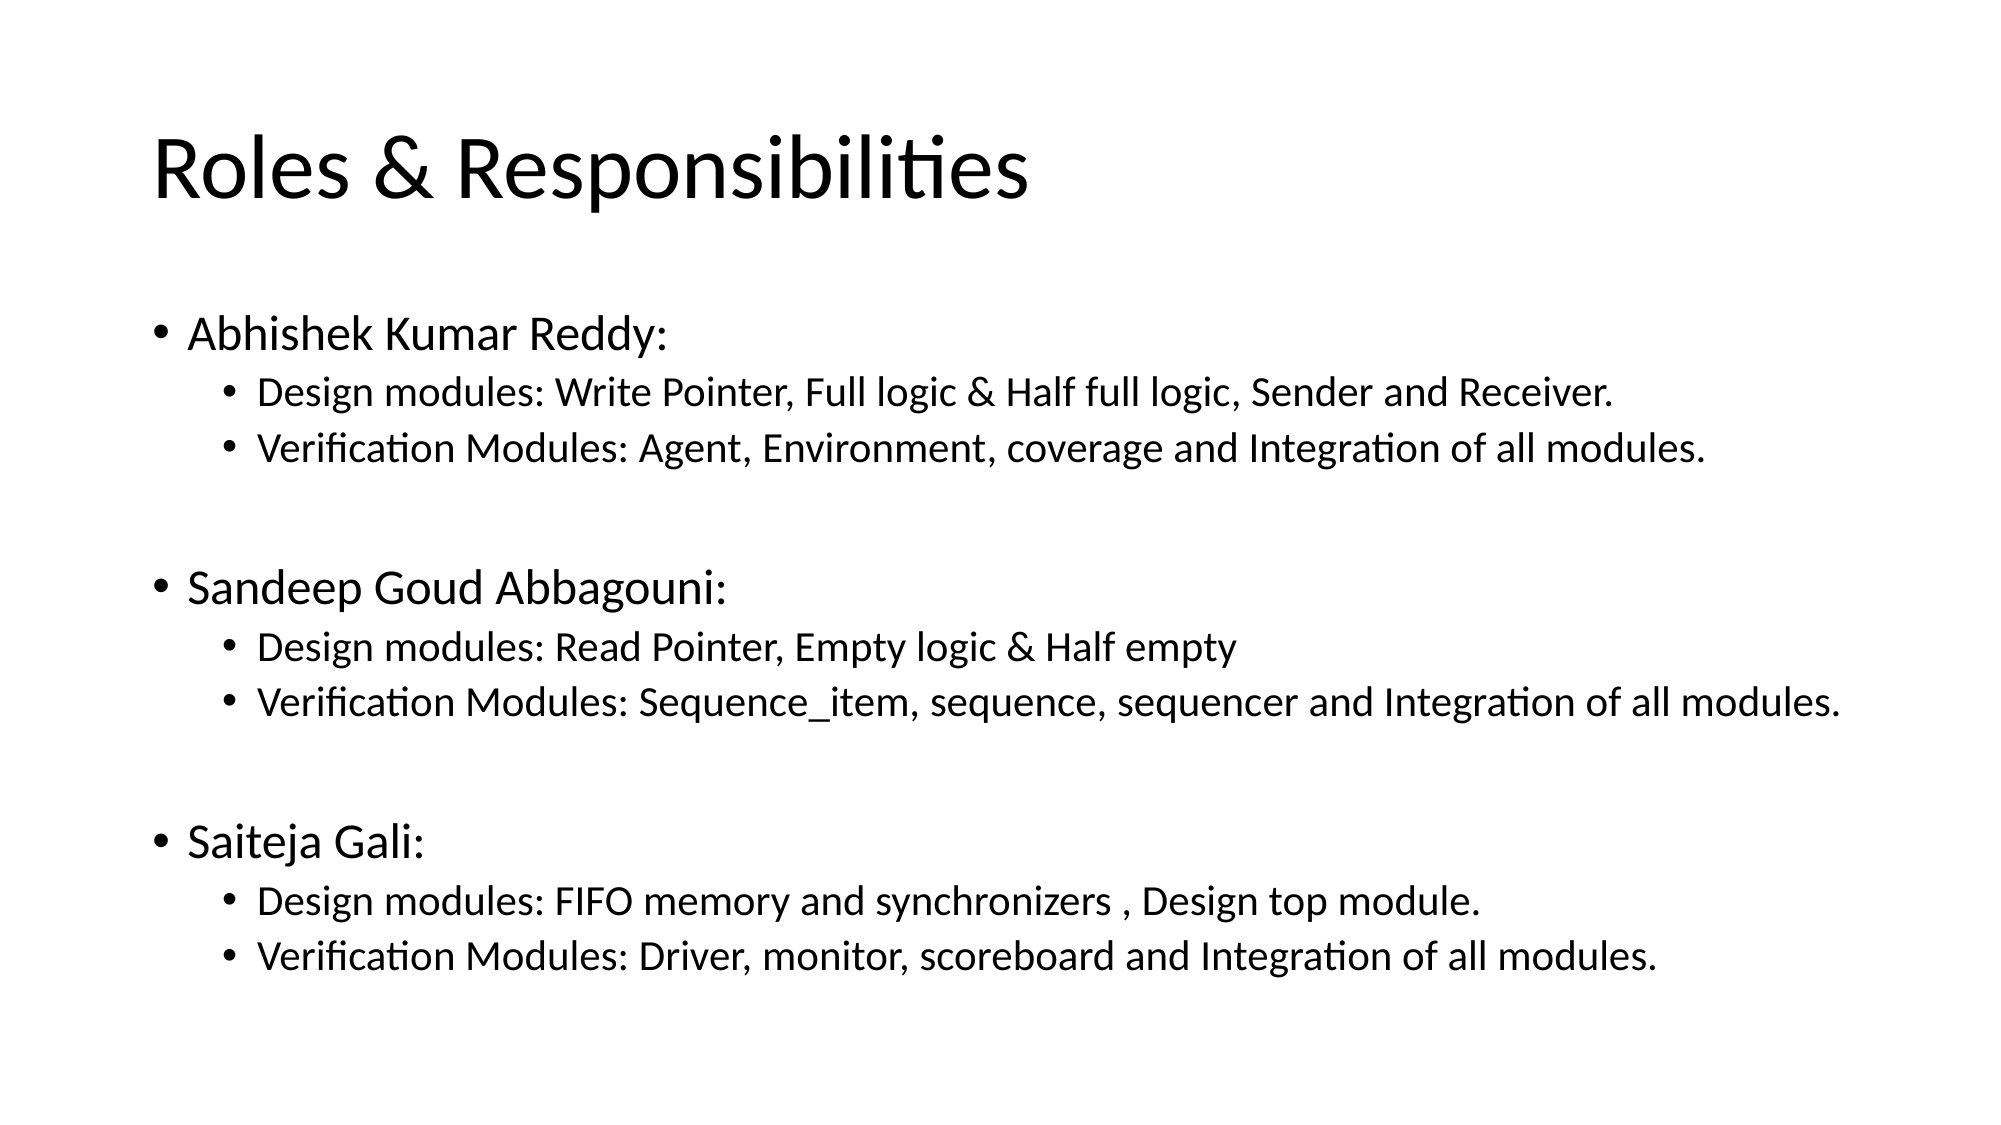

# Roles & Responsibilities
Abhishek Kumar Reddy:
Design modules: Write Pointer, Full logic & Half full logic, Sender and Receiver.
Verification Modules: Agent, Environment, coverage and Integration of all modules.

Sandeep Goud Abbagouni:
Design modules: Read Pointer, Empty logic & Half empty
Verification Modules: Sequence_item, sequence, sequencer and Integration of all modules.

Saiteja Gali:
Design modules: FIFO memory and synchronizers , Design top module.
Verification Modules: Driver, monitor, scoreboard and Integration of all modules.